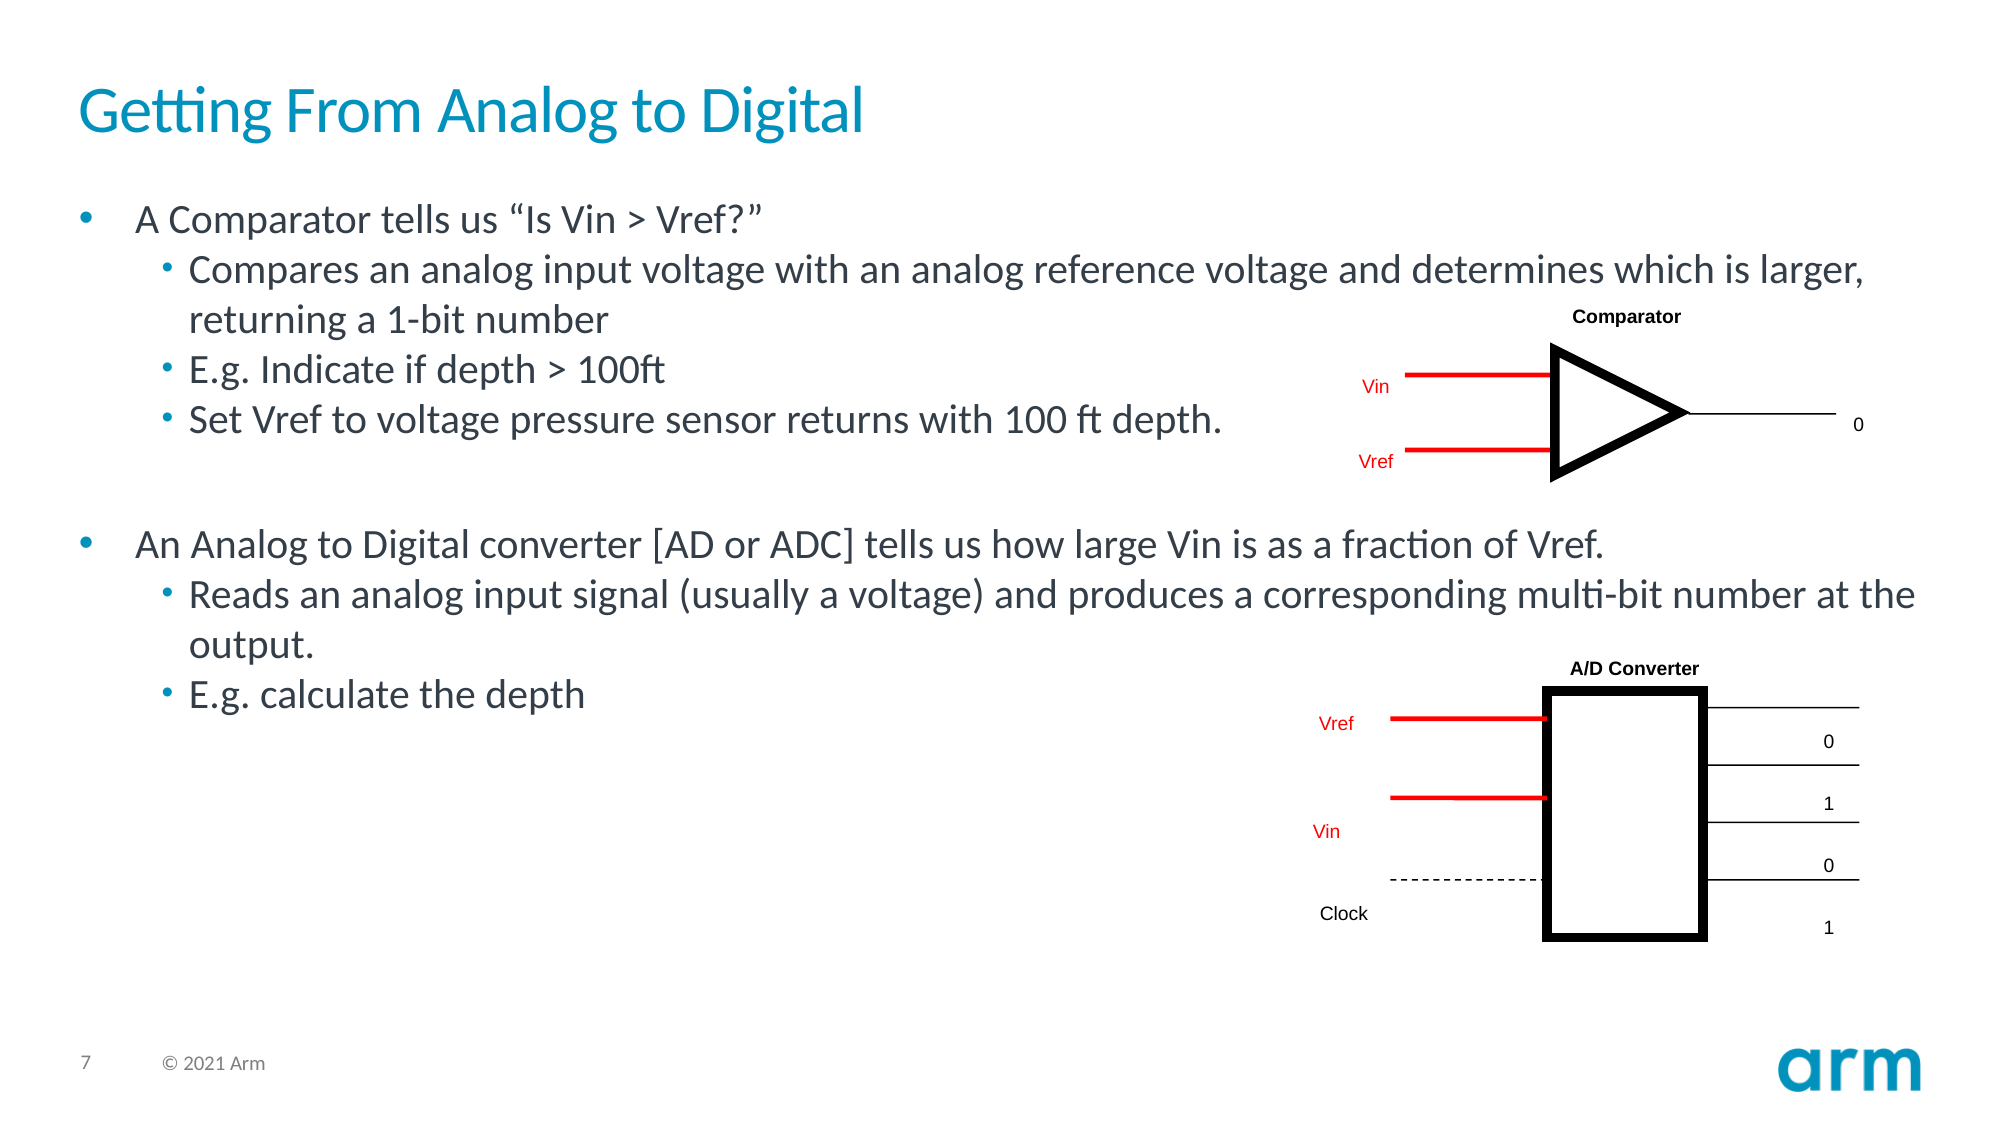

# Getting From Analog to Digital
A Comparator tells us “Is Vin > Vref?”
Compares an analog input voltage with an analog reference voltage and determines which is larger, returning a 1-bit number
E.g. Indicate if depth > 100ft
Set Vref to voltage pressure sensor returns with 100 ft depth.

An Analog to Digital converter [AD or ADC] tells us how large Vin is as a fraction of Vref.
Reads an analog input signal (usually a voltage) and produces a corresponding multi-bit number at the output.
E.g. calculate the depth
Comparator
Vin

0

Vref

A/D Converter
Vref

0
1
0
1

Vin

Clock